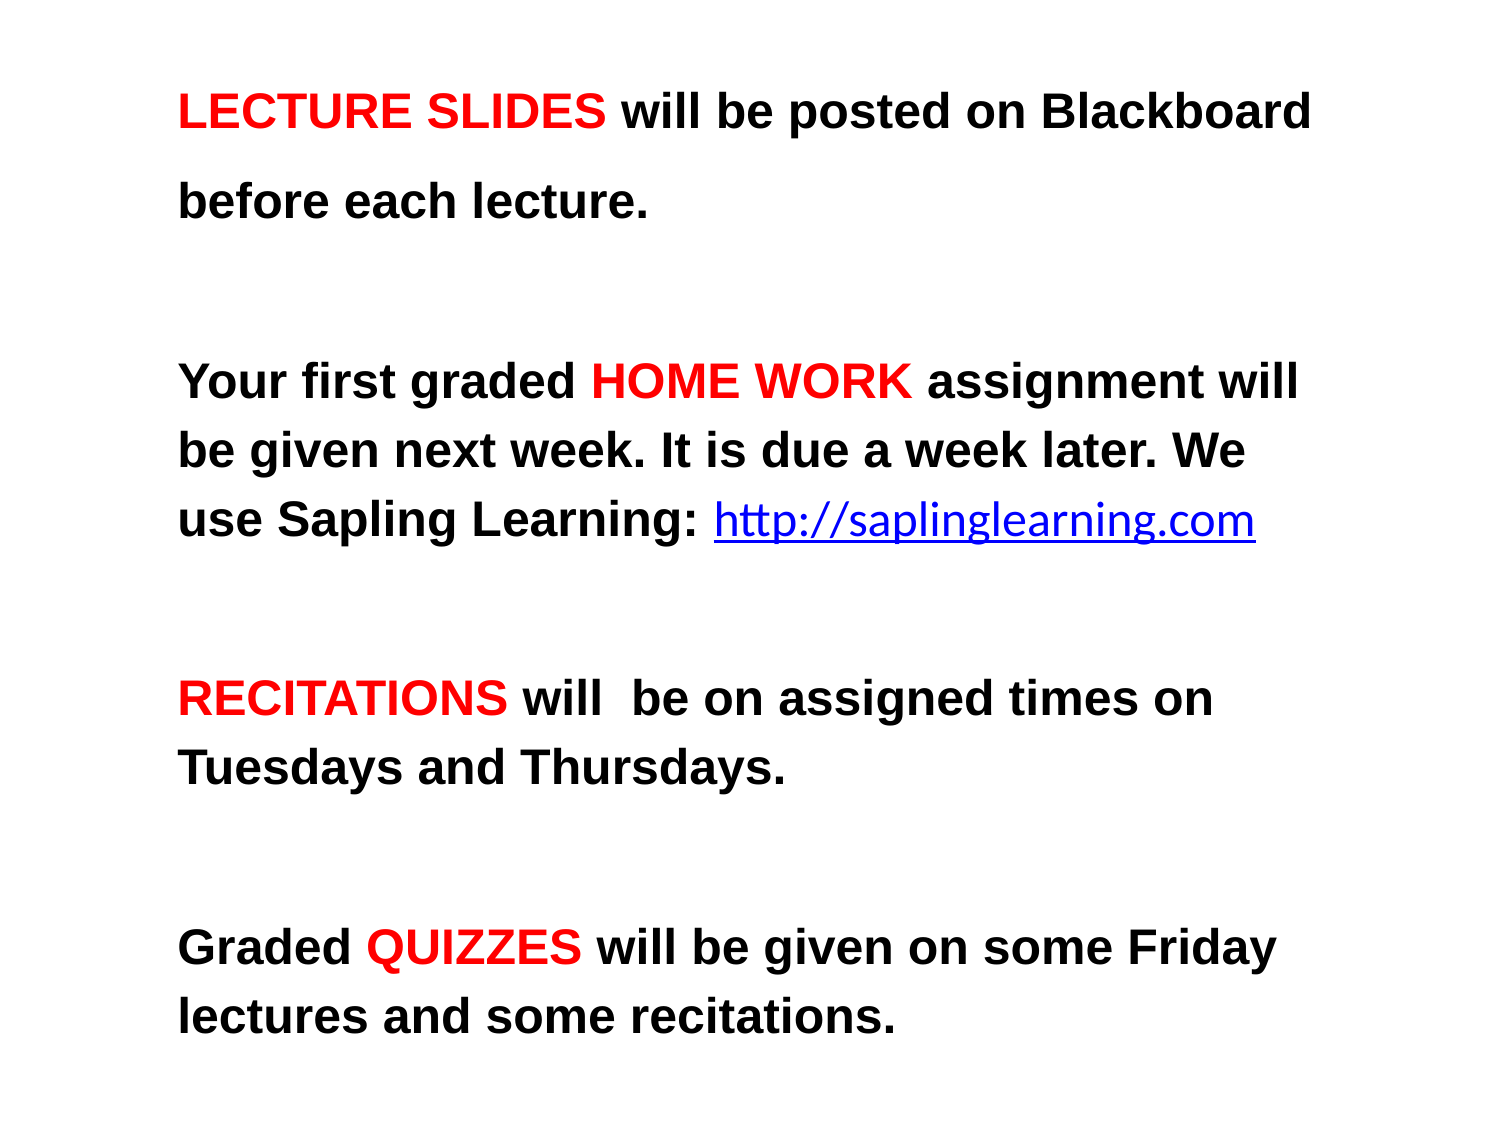

LECTURE SLIDES will be posted on Blackboard
before each lecture.

Your first graded HOME WORK assignment will be given next week. It is due a week later. We use Sapling Learning: http://saplinglearning.com

RECITATIONS will  be on assigned times on Tuesdays and Thursdays.

Graded QUIZZES will be given on some Friday lectures and some recitations.